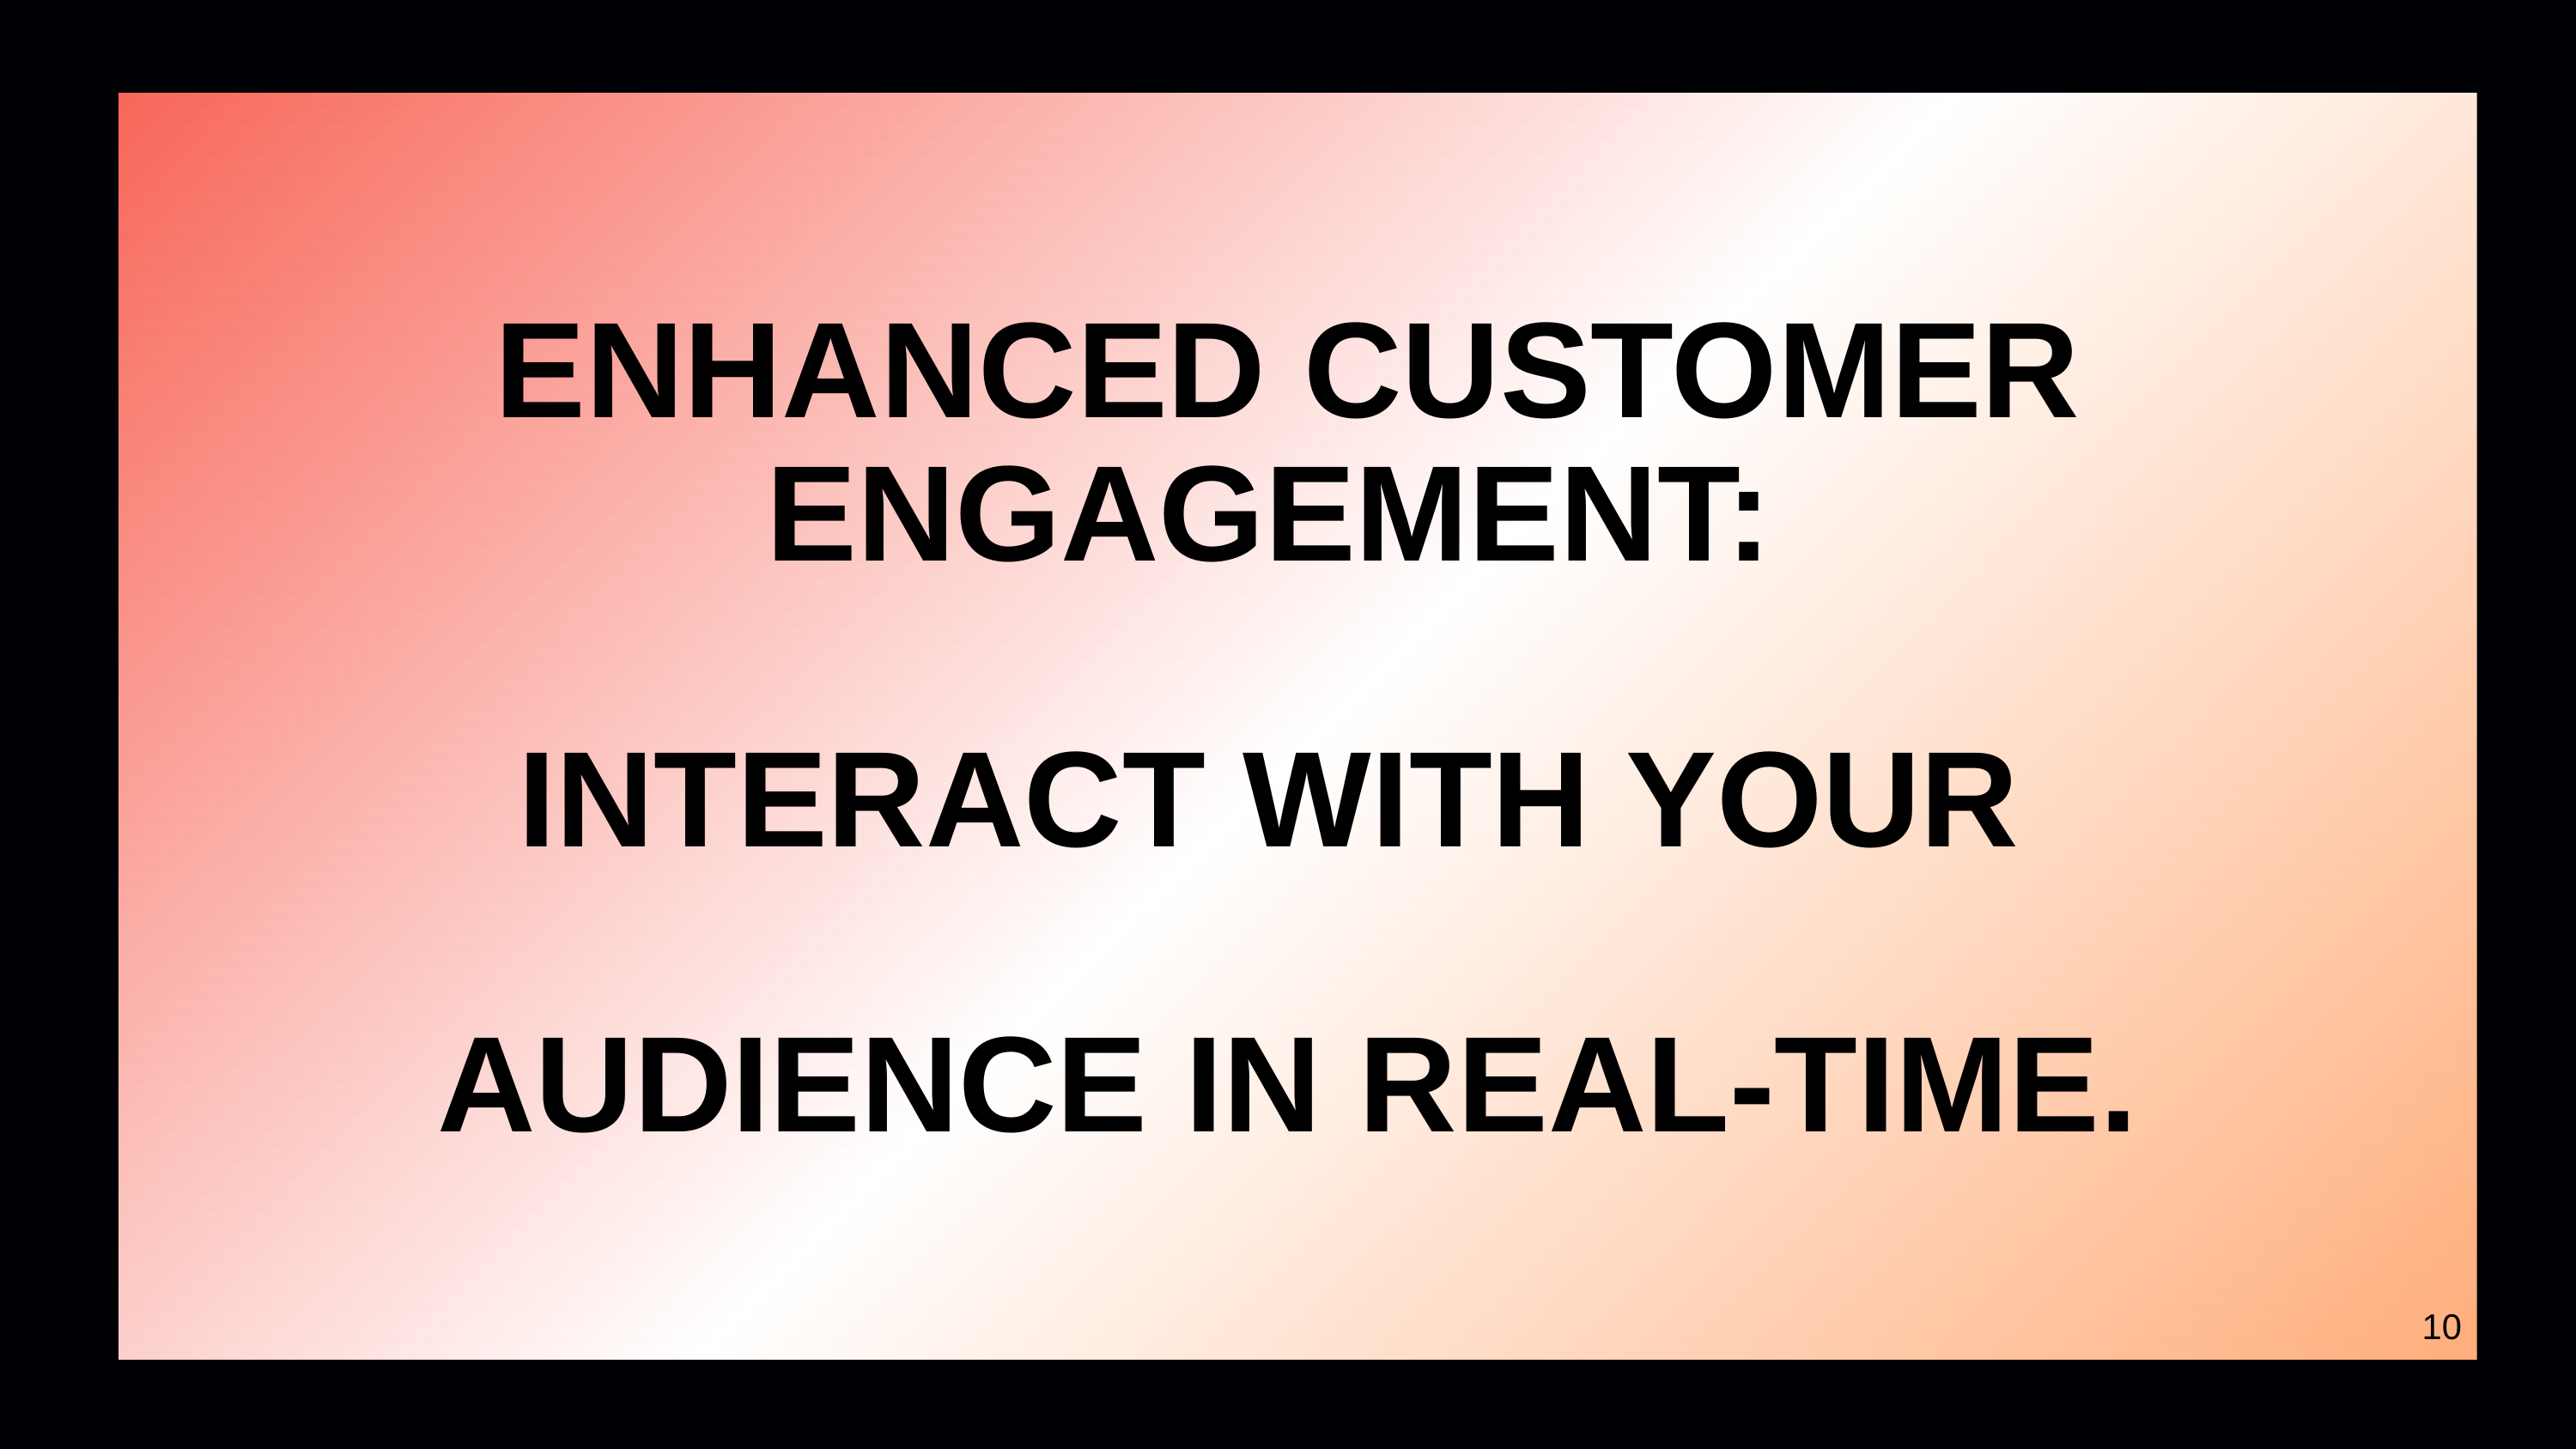

ENHANCED CUSTOMER ENGAGEMENT:

INTERACT WITH YOUR

AUDIENCE IN REAL-TIME.

10